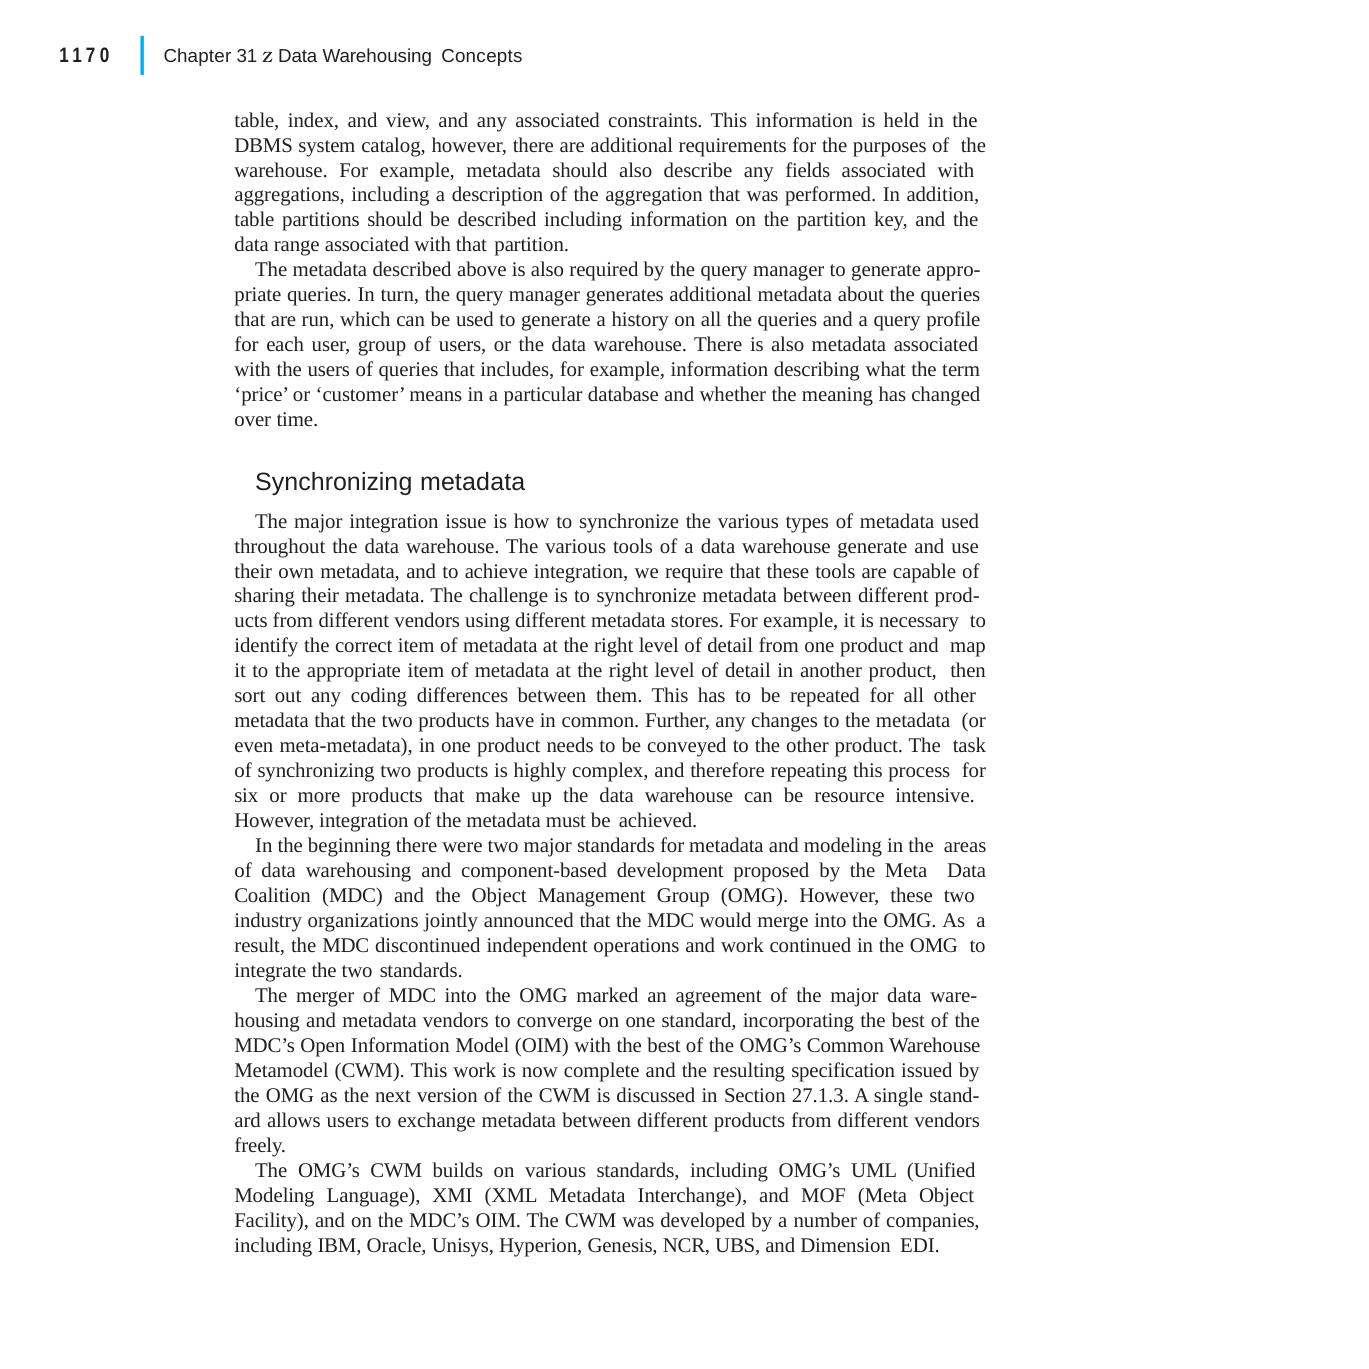

|
1170
Chapter 31 z Data Warehousing Concepts
table, index, and view, and any associated constraints. This information is held in the  DBMS system catalog, however, there are additional requirements for the purposes of  the warehouse. For example, metadata should also describe any fields associated with  aggregations, including a description of the aggregation that was performed. In addition,  table partitions should be described including information on the partition key, and the  data range associated with that partition.
The metadata described above is also required by the query manager to generate appro-  priate queries. In turn, the query manager generates additional metadata about the queries  that are run, which can be used to generate a history on all the queries and a query profile  for each user, group of users, or the data warehouse. There is also metadata associated  with the users of queries that includes, for example, information describing what the term  ‘price’ or ‘customer’ means in a particular database and whether the meaning has changed  over time.

Synchronizing metadata
The major integration issue is how to synchronize the various types of metadata used  throughout the data warehouse. The various tools of a data warehouse generate and use  their own metadata, and to achieve integration, we require that these tools are capable of  sharing their metadata. The challenge is to synchronize metadata between different prod-  ucts from different vendors using different metadata stores. For example, it is necessary  to identify the correct item of metadata at the right level of detail from one product and  map it to the appropriate item of metadata at the right level of detail in another product,  then sort out any coding differences between them. This has to be repeated for all other  metadata that the two products have in common. Further, any changes to the metadata  (or even meta-metadata), in one product needs to be conveyed to the other product. The  task of synchronizing two products is highly complex, and therefore repeating this process  for six or more products that make up the data warehouse can be resource intensive.  However, integration of the metadata must be achieved.
In the beginning there were two major standards for metadata and modeling in the  areas of data warehousing and component-based development proposed by the Meta  Data Coalition (MDC) and the Object Management Group (OMG). However, these two  industry organizations jointly announced that the MDC would merge into the OMG. As  a result, the MDC discontinued independent operations and work continued in the OMG  to integrate the two standards.
The merger of MDC into the OMG marked an agreement of the major data ware-  housing and metadata vendors to converge on one standard, incorporating the best of the  MDC’s Open Information Model (OIM) with the best of the OMG’s Common Warehouse  Metamodel (CWM). This work is now complete and the resulting specification issued by  the OMG as the next version of the CWM is discussed in Section 27.1.3. A single stand-  ard allows users to exchange metadata between different products from different vendors  freely.
The OMG’s CWM builds on various standards, including OMG’s UML (Unified  Modeling Language), XMI (XML Metadata Interchange), and MOF (Meta Object  Facility), and on the MDC’s OIM. The CWM was developed by a number of companies,  including IBM, Oracle, Unisys, Hyperion, Genesis, NCR, UBS, and Dimension EDI.